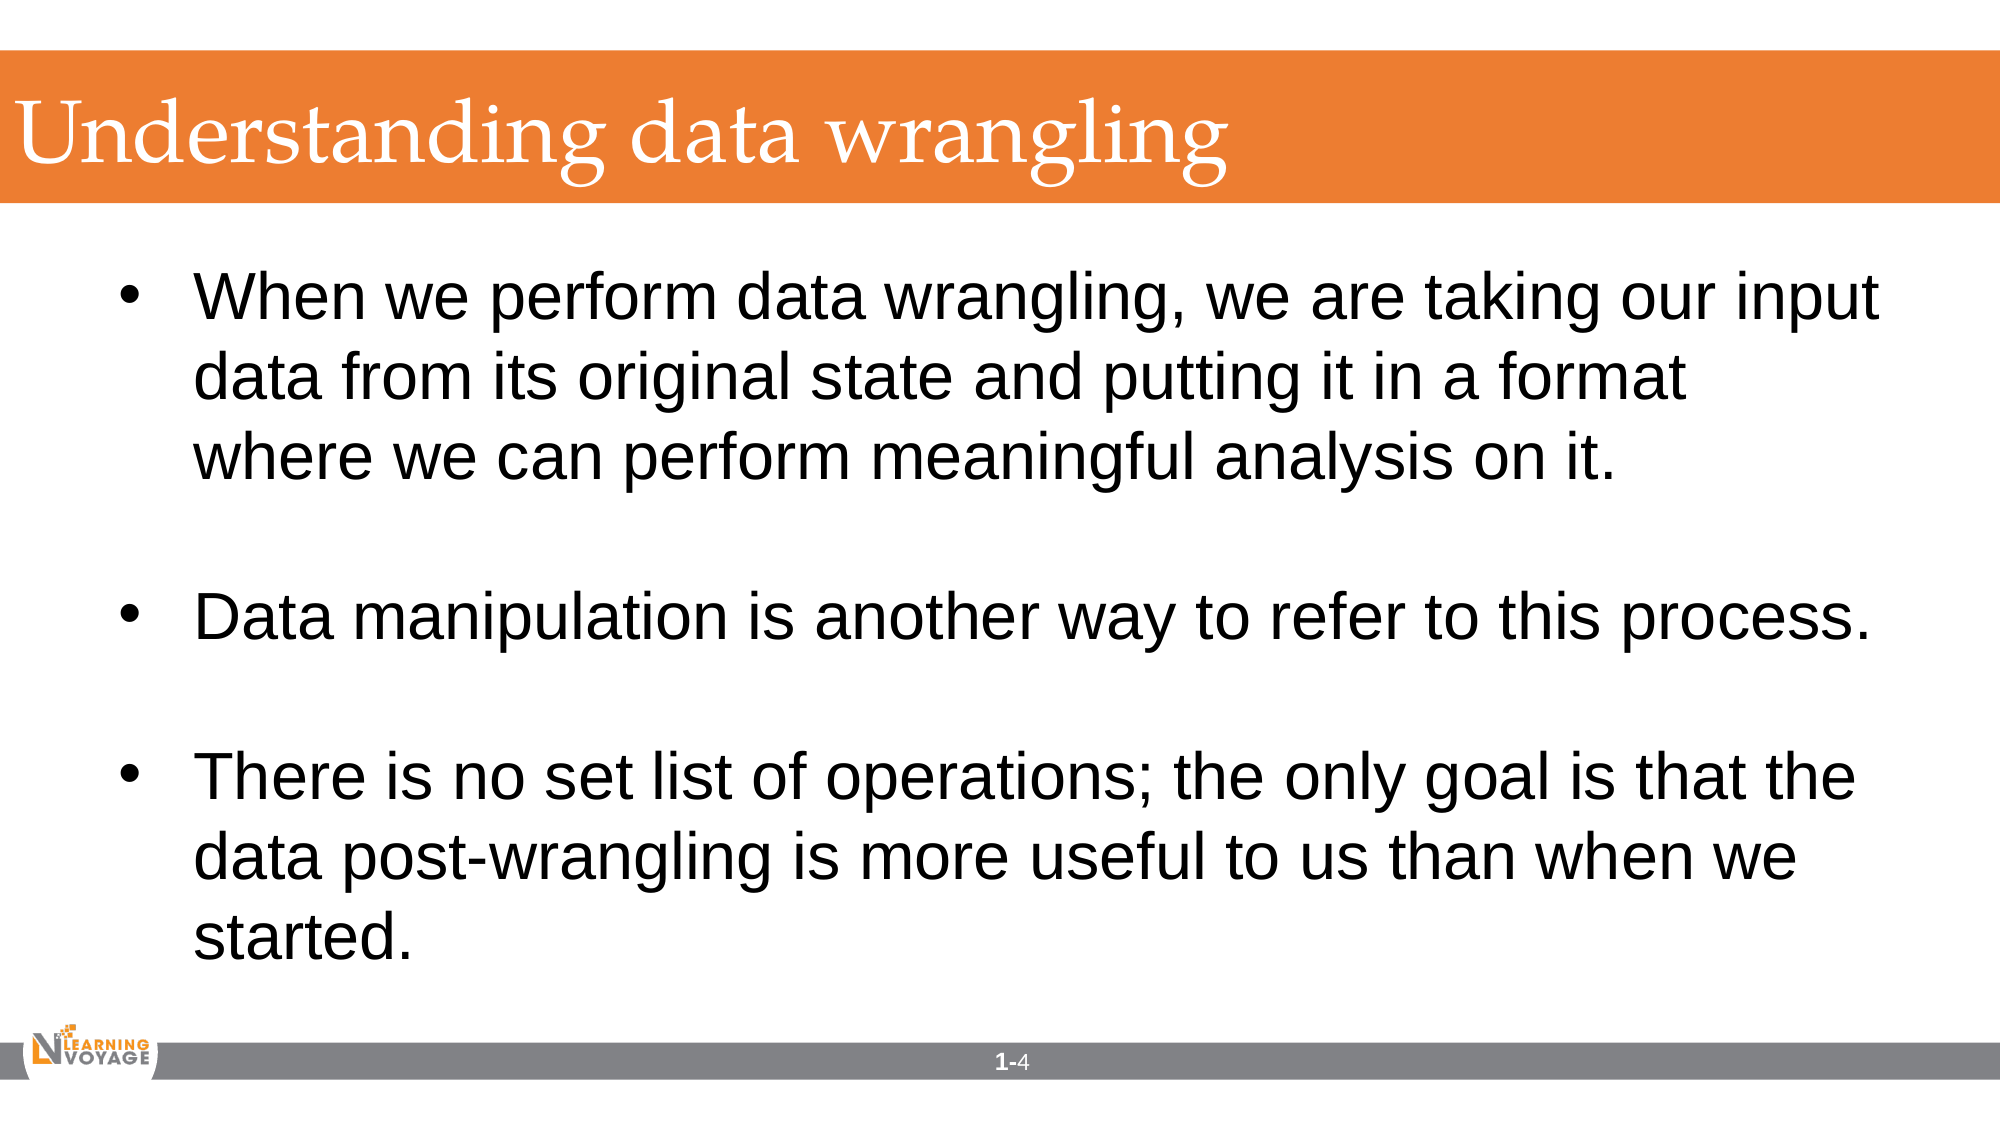

Understanding data wrangling
When we perform data wrangling, we are taking our input data from its original state and putting it in a format where we can perform meaningful analysis on it.

Data manipulation is another way to refer to this process.

There is no set list of operations; the only goal is that the data post-wrangling is more useful to us than when we started.
1-4